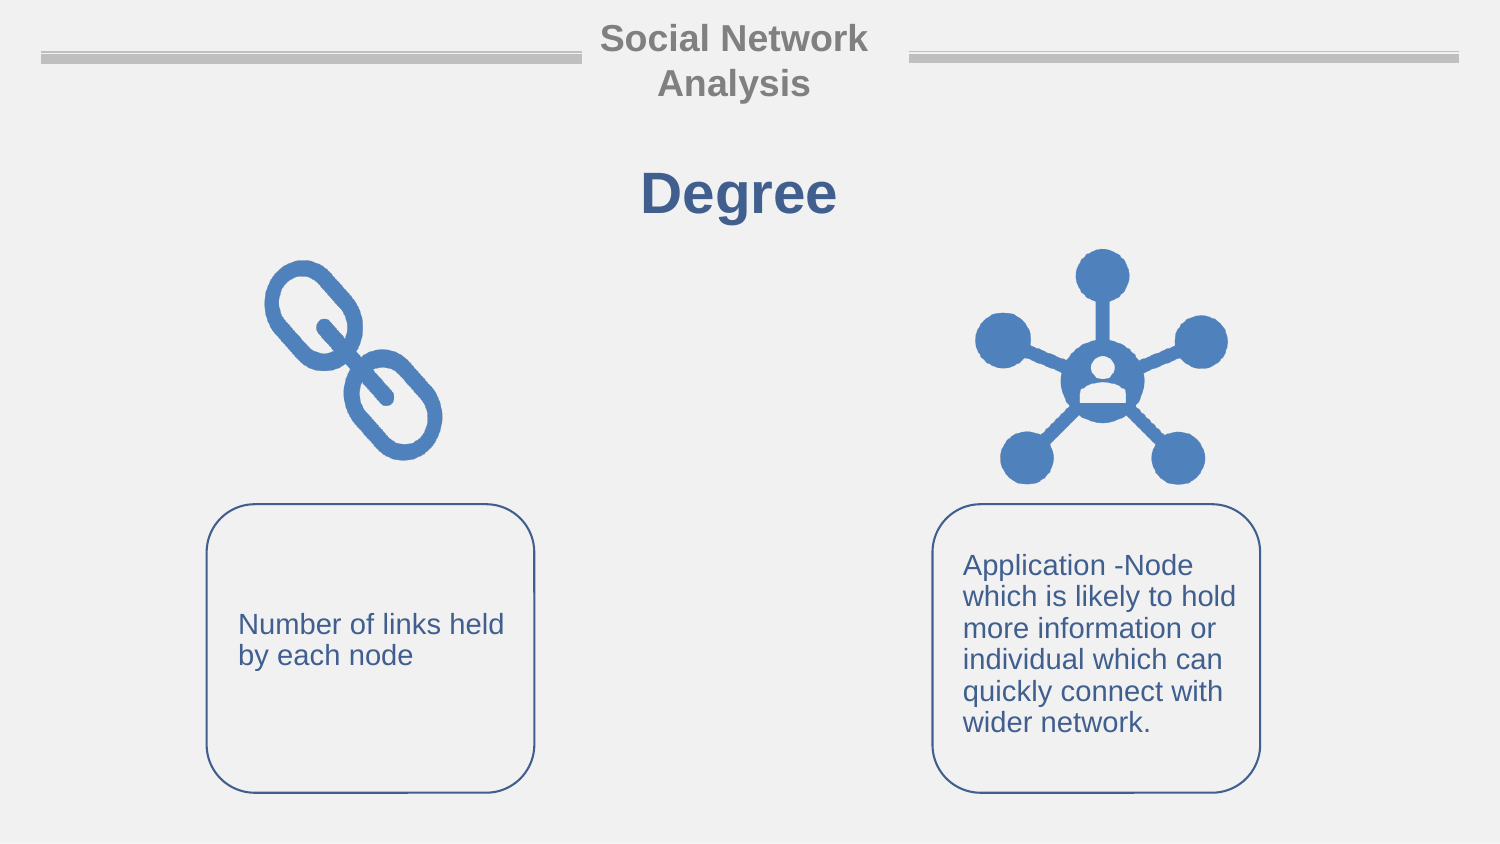

Social Network Analysis
Degree

Number of links held by each node

Application -Node which is likely to hold more information or individual which can quickly connect with wider network.